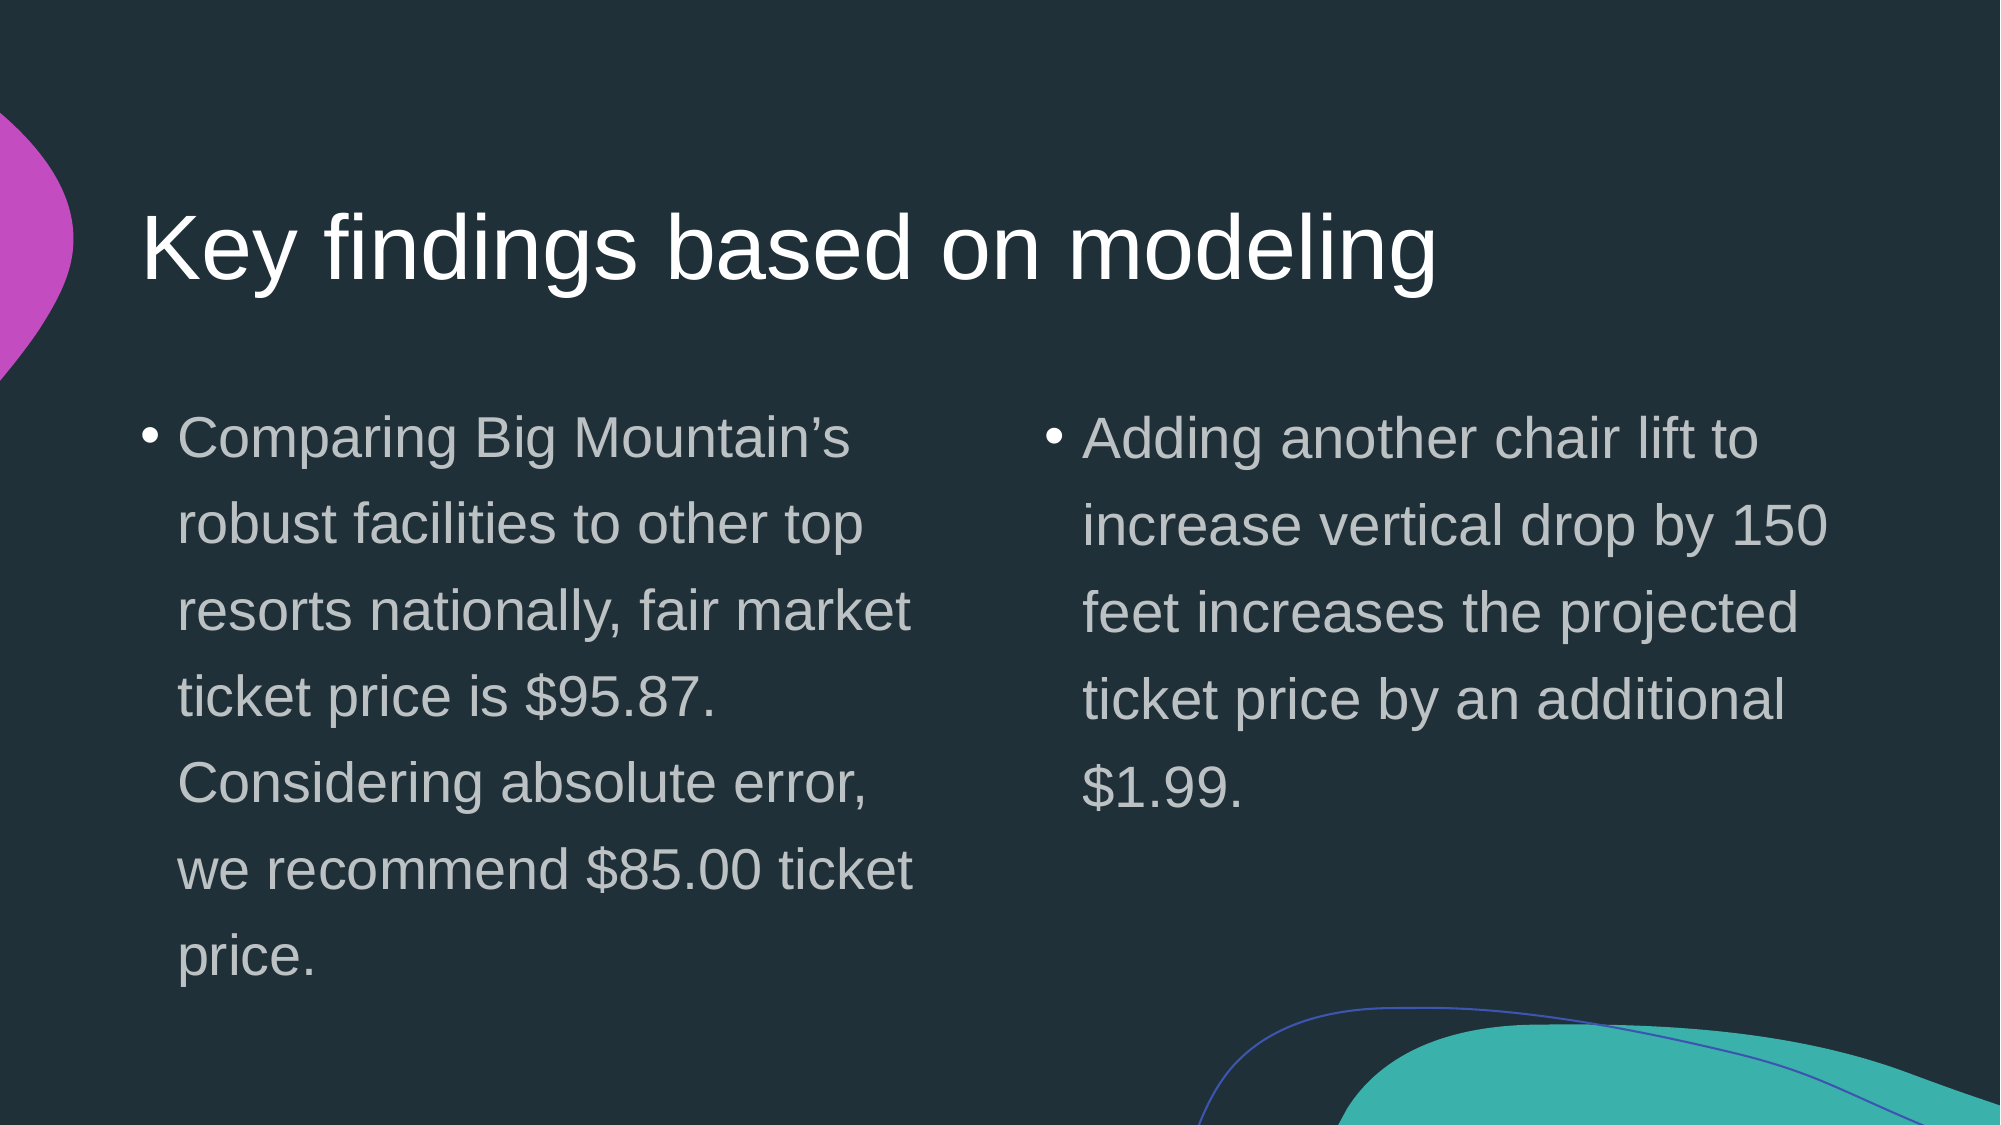

# Key findings based on modeling
Comparing Big Mountain’s robust facilities to other top resorts nationally, fair market ticket price is $95.87. Considering absolute error, we recommend $85.00 ticket price.
Adding another chair lift to increase vertical drop by 150 feet increases the projected ticket price by an additional $1.99.